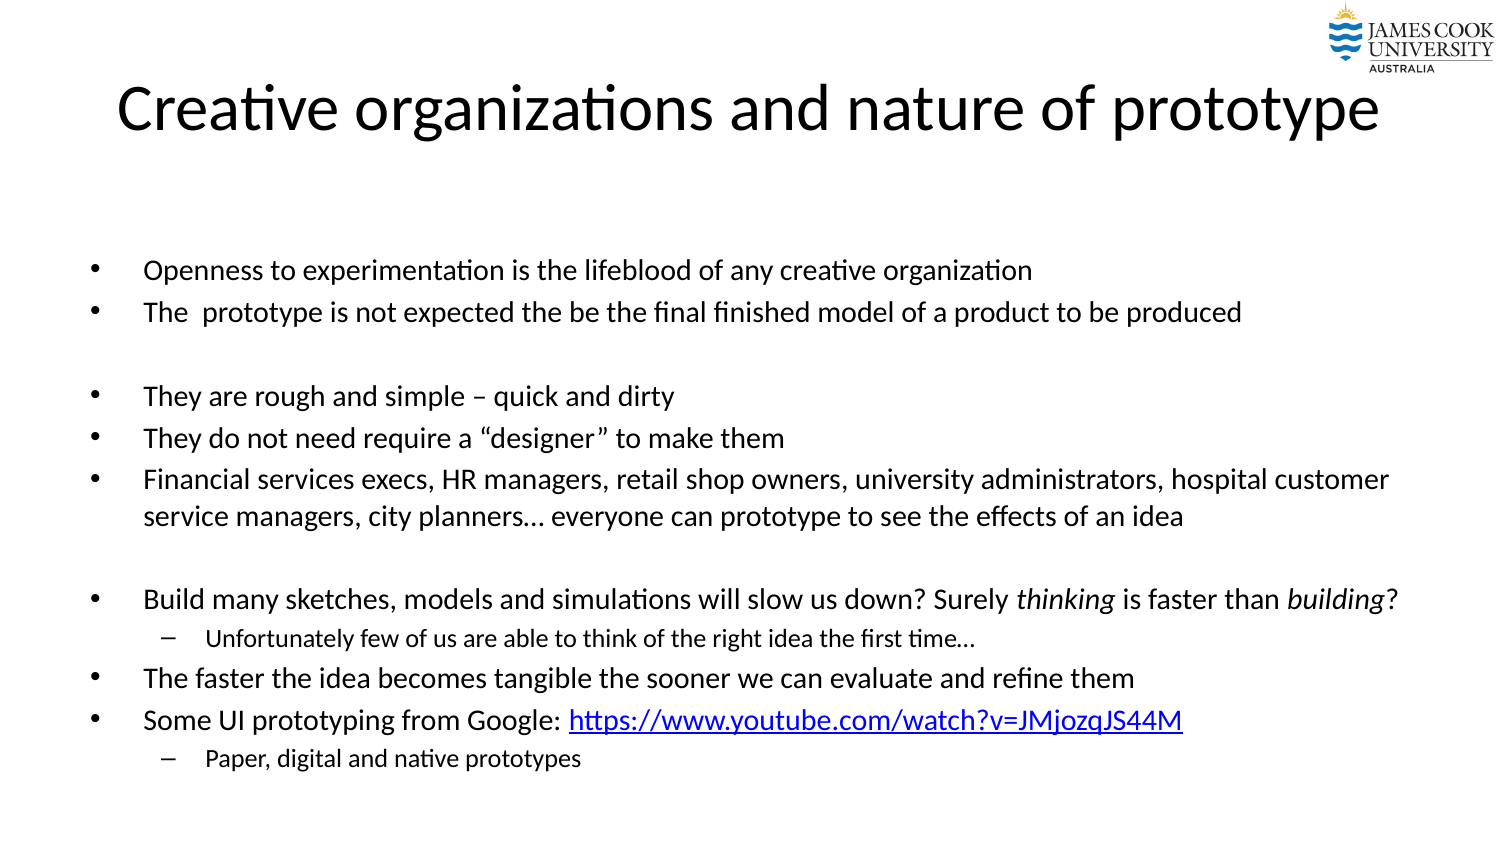

# Creative organizations and nature of prototype
Openness to experimentation is the lifeblood of any creative organization
The  prototype is not expected the be the final finished model of a product to be produced

They are rough and simple – quick and dirty
They do not need require a “designer” to make them
Financial services execs, HR managers, retail shop owners, university administrators, hospital customer service managers, city planners… everyone can prototype to see the effects of an idea

Build many sketches, models and simulations will slow us down? Surely thinking is faster than building?
Unfortunately few of us are able to think of the right idea the first time…
The faster the idea becomes tangible the sooner we can evaluate and refine them
Some UI prototyping from Google: https://www.youtube.com/watch?v=JMjozqJS44M
Paper, digital and native prototypes